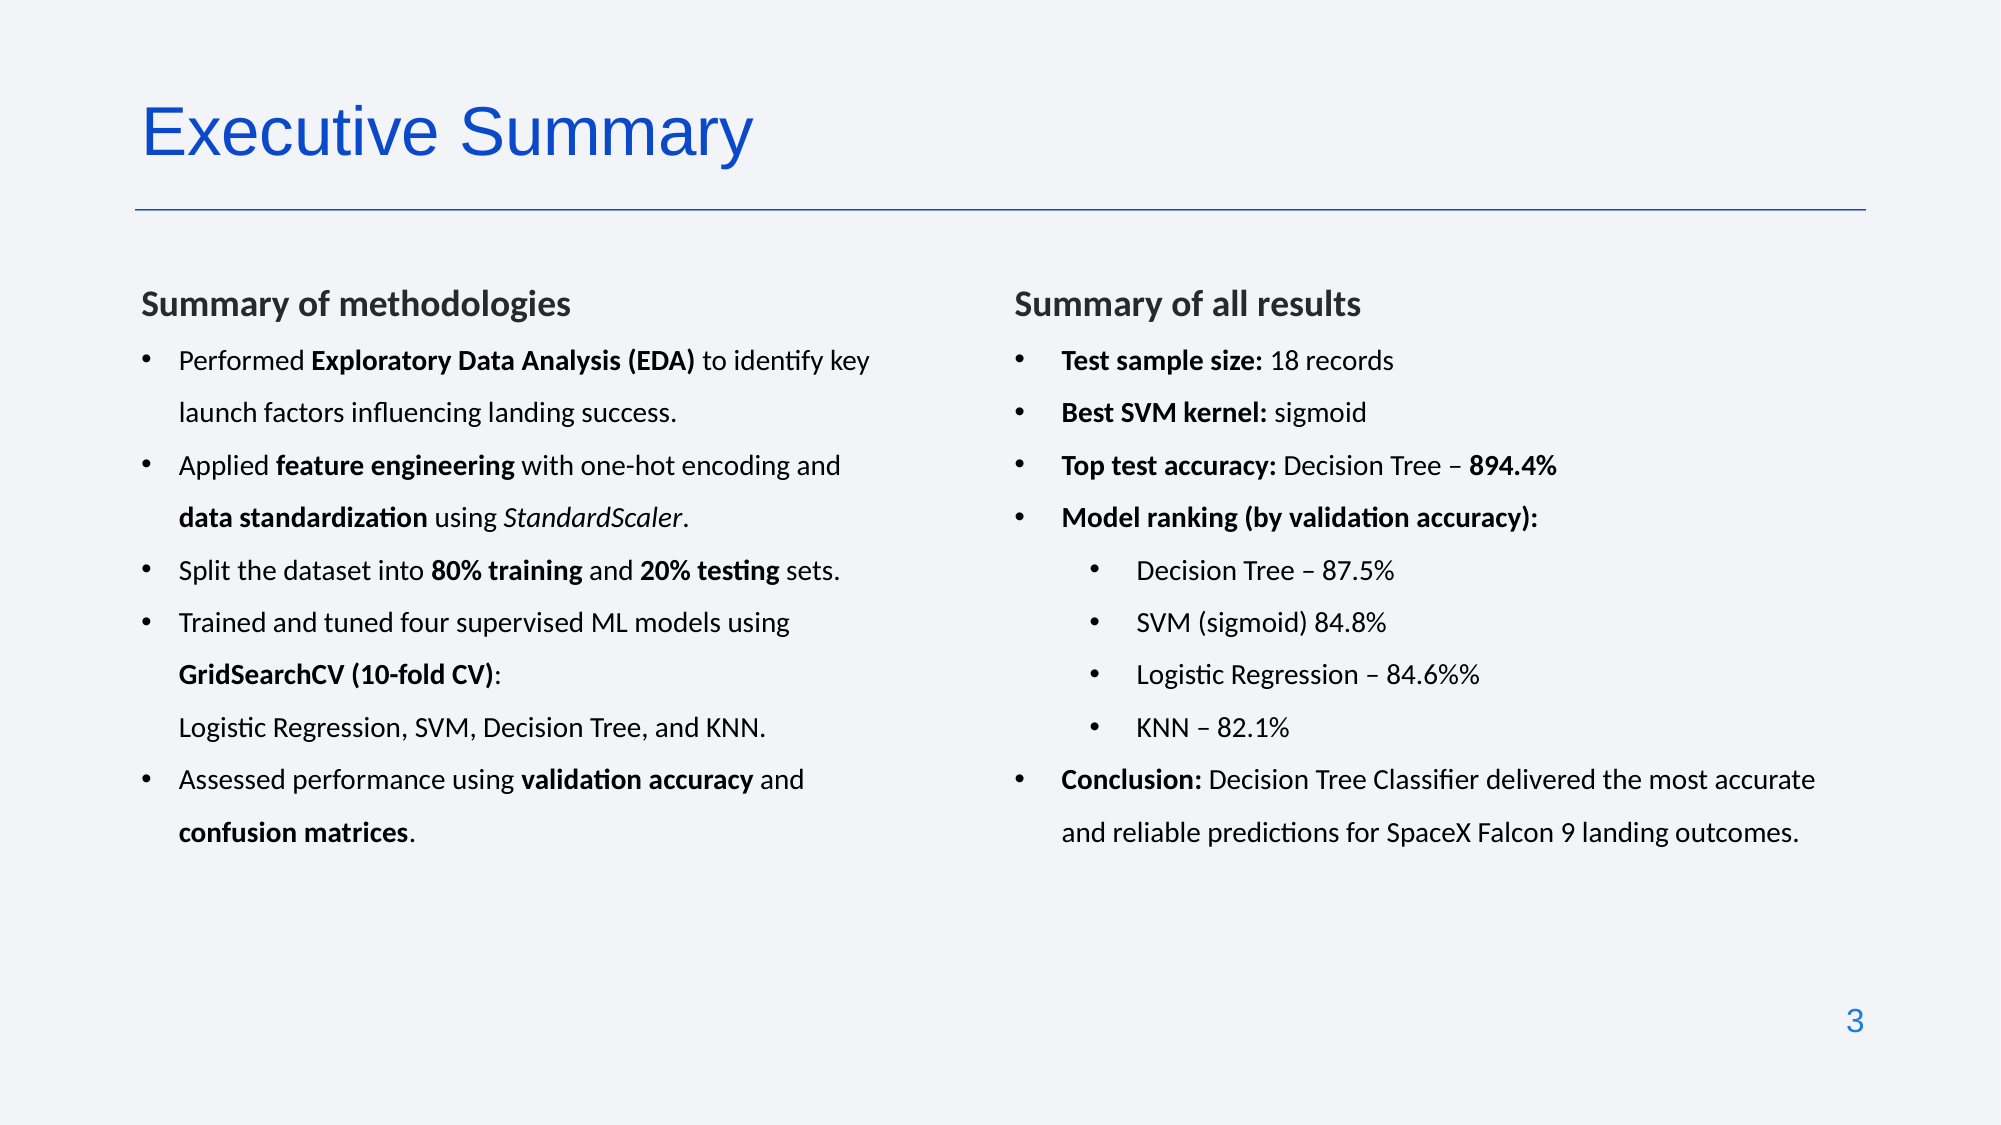

Executive Summary
Summary of methodologies
Performed Exploratory Data Analysis (EDA) to identify key launch factors influencing landing success.
Applied feature engineering with one-hot encoding and data standardization using StandardScaler.
Split the dataset into 80% training and 20% testing sets.
Trained and tuned four supervised ML models using GridSearchCV (10-fold CV):
Logistic Regression, SVM, Decision Tree, and KNN.
Assessed performance using validation accuracy and confusion matrices.

Summary of all results
Test sample size: 18 records
Best SVM kernel: sigmoid
Top test accuracy: Decision Tree – 894.4%
Model ranking (by validation accuracy):
Decision Tree – 87.5%
SVM (sigmoid) 84.8%
Logistic Regression – 84.6%%
KNN – 82.1%
Conclusion: Decision Tree Classifier delivered the most accurate and reliable predictions for SpaceX Falcon 9 landing outcomes.

3